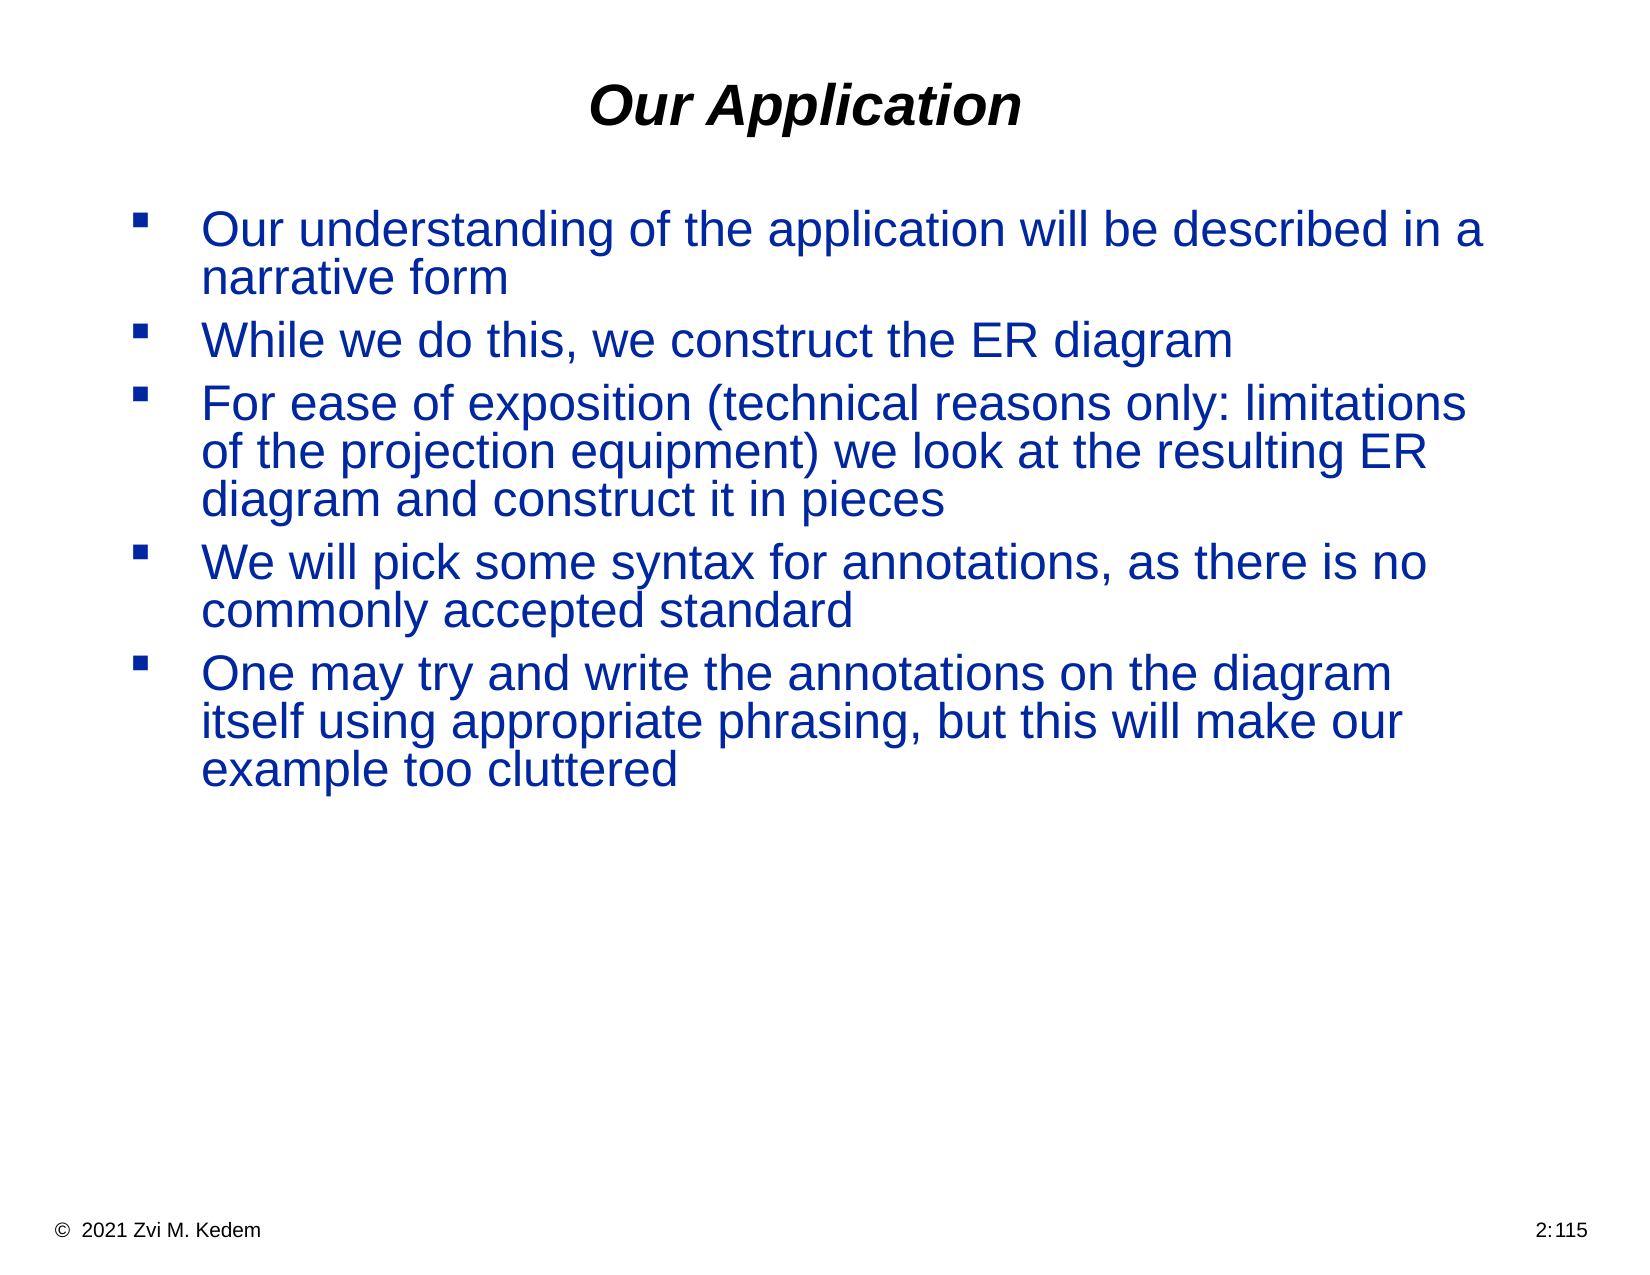

# Our Application
Our understanding of the application will be described in a narrative form
While we do this, we construct the ER diagram
For ease of exposition (technical reasons only: limitations of the projection equipment) we look at the resulting ER diagram and construct it in pieces
We will pick some syntax for annotations, as there is no commonly accepted standard
One may try and write the annotations on the diagram itself using appropriate phrasing, but this will make our example too cluttered